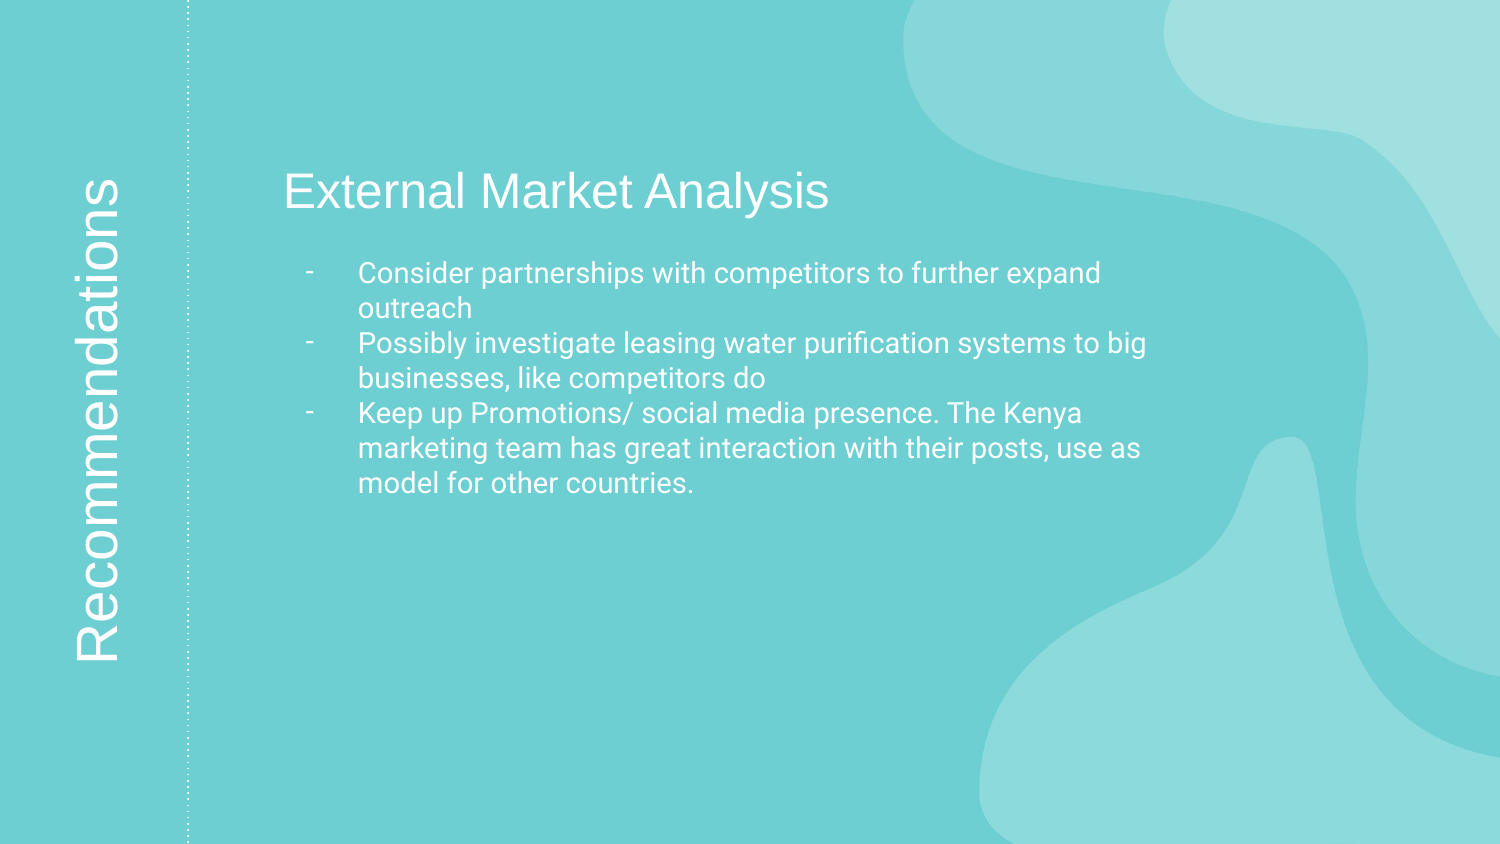

External Market Analysis
Consider partnerships with competitors to further expand outreach
Possibly investigate leasing water purification systems to big businesses, like competitors do
Keep up Promotions/ social media presence. The Kenya marketing team has great interaction with their posts, use as model for other countries.
# Recommendations